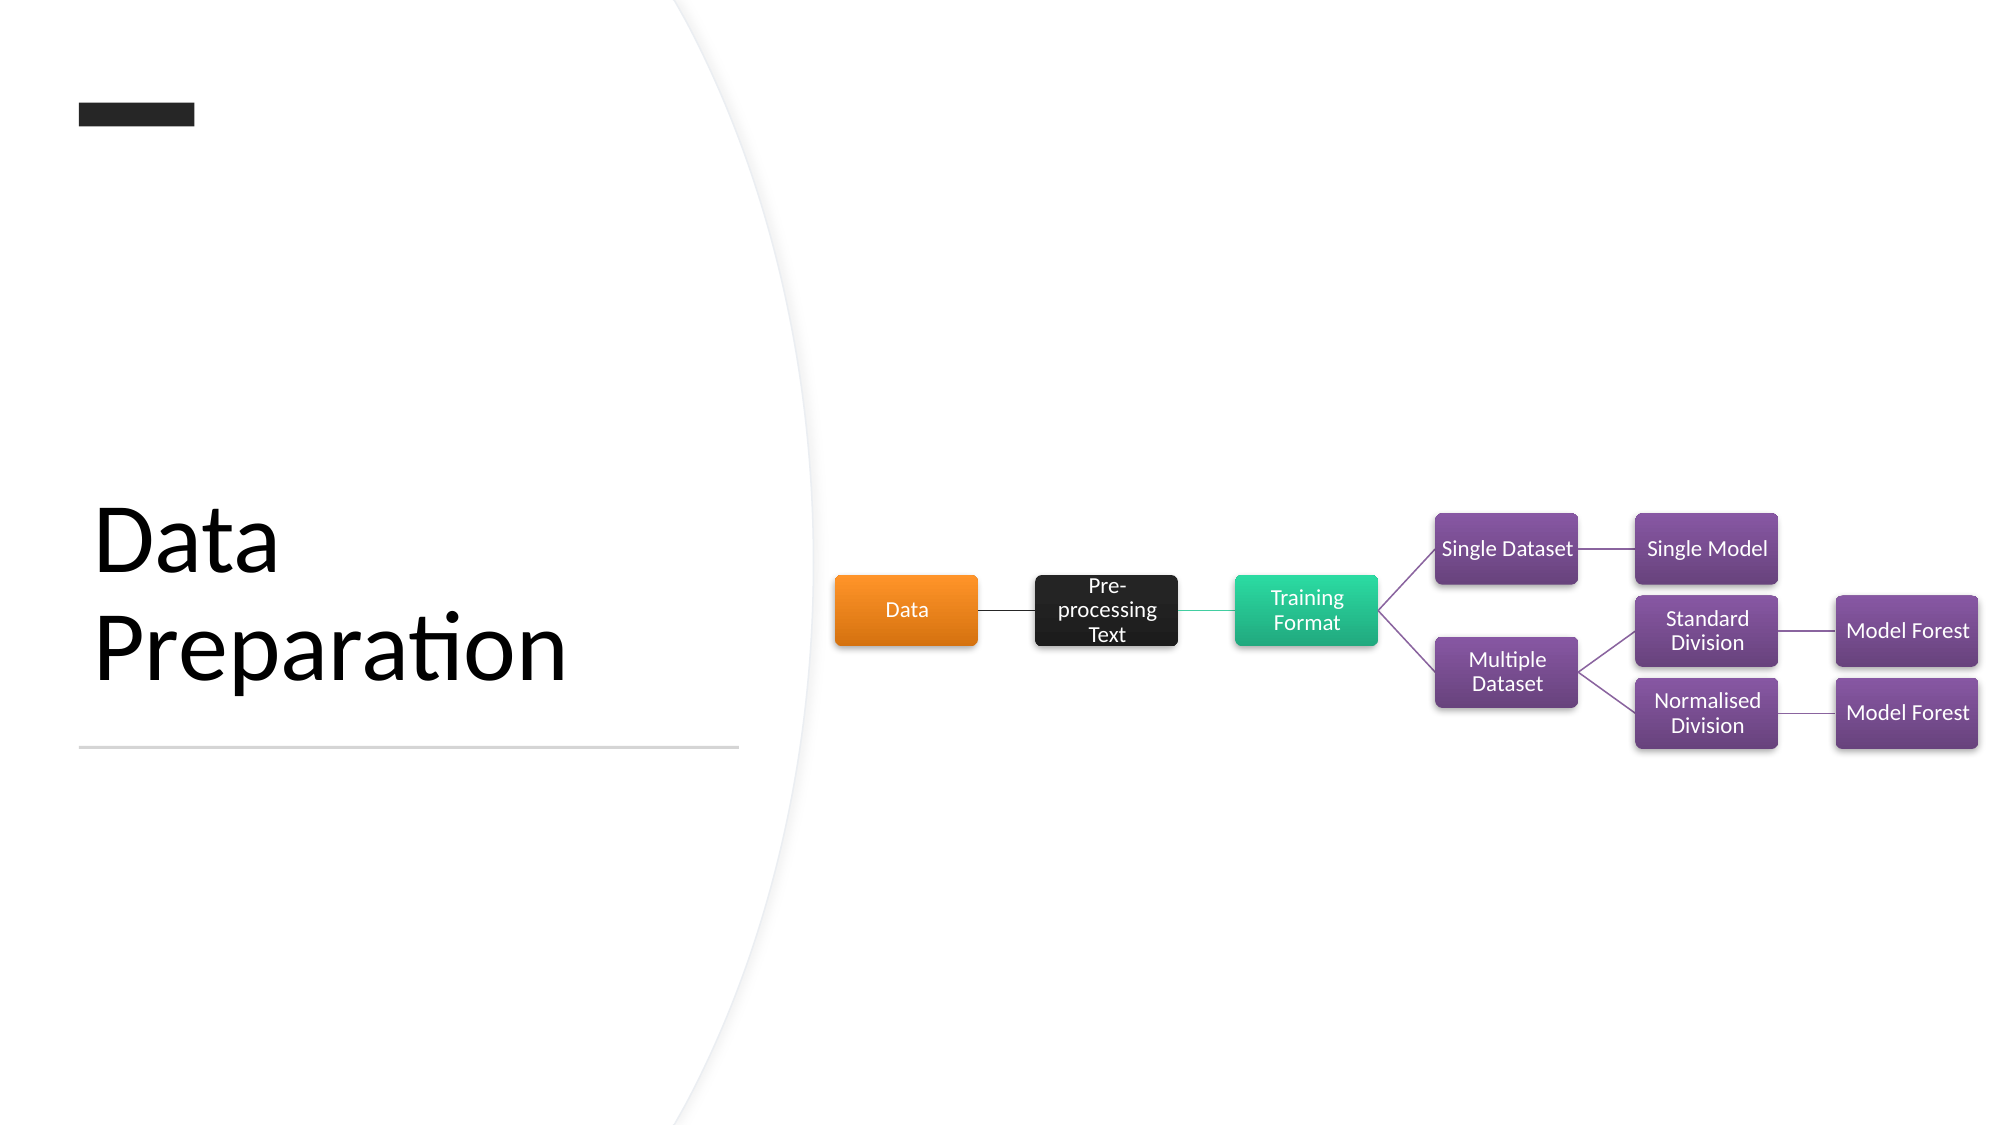

# Data Preparation
Data

Pre-processing Text

Training Format

Single Dataset

Single Model

Multiple Dataset

Standard Division

Model Forest

Normalised Division

Model Forest